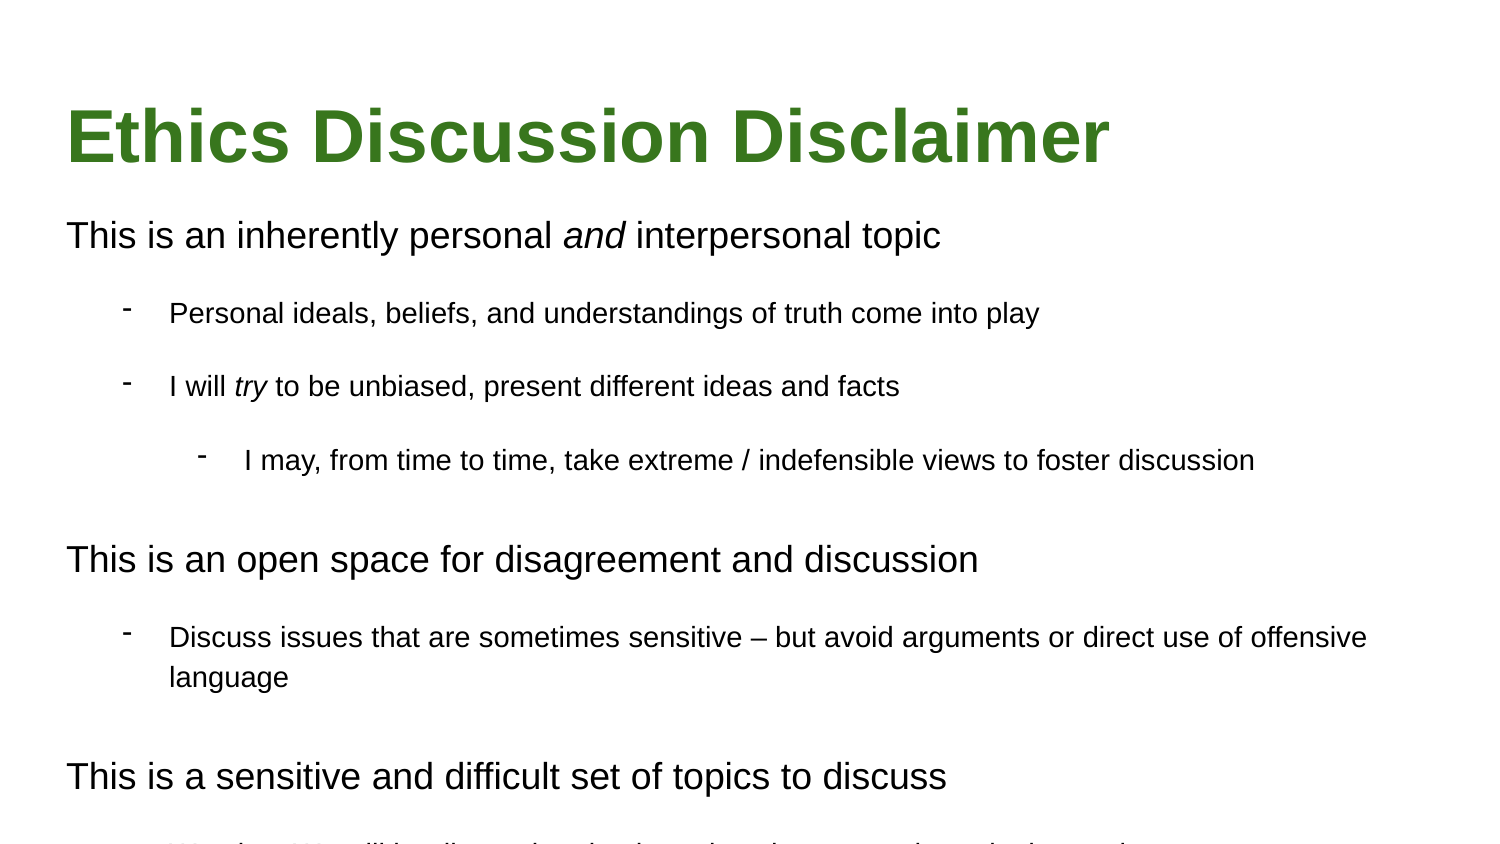

# Ethics Discussion Disclaimer
This is an inherently personal and interpersonal topic
Personal ideals, beliefs, and understandings of truth come into play
I will try to be unbiased, present different ideas and facts
I may, from time to time, take extreme / indefensible views to foster discussion

This is an open space for disagreement and discussion
Discuss issues that are sometimes sensitive – but avoid arguments or direct use of offensive language

This is a sensitive and difficult set of topics to discuss
Warning: We will be discussing death, racism, hate speech, and other topics